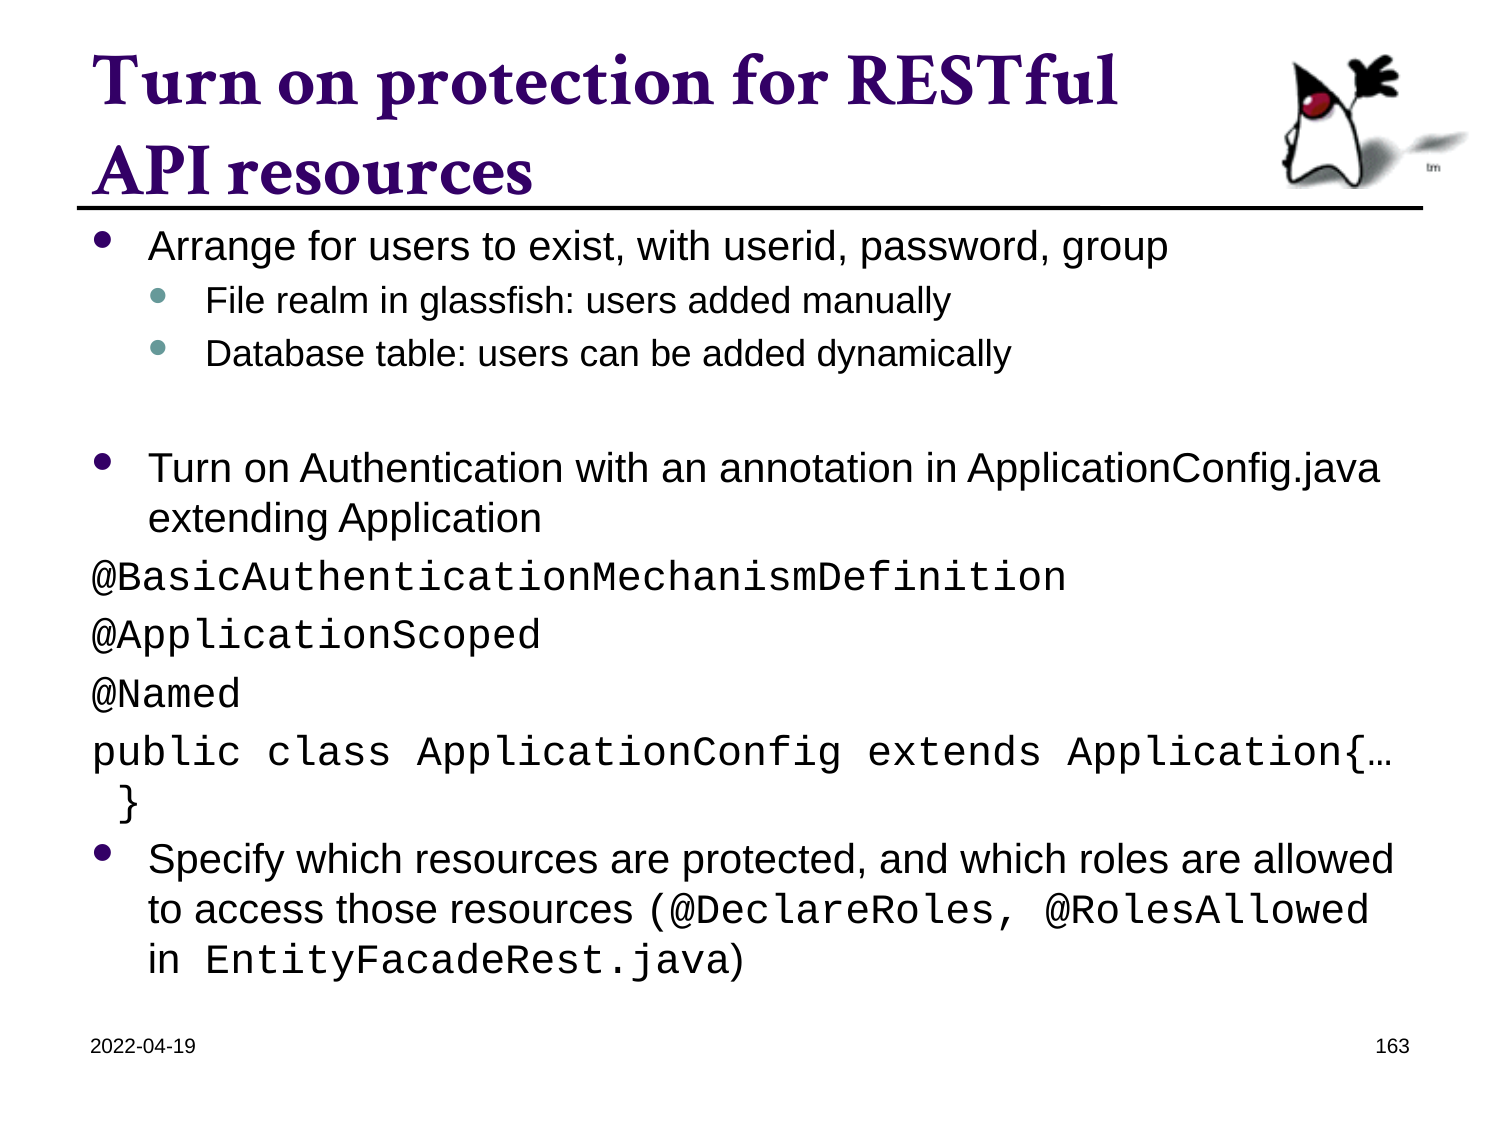

# Turn on protection for RESTful API resources
Arrange for users to exist, with userid, password, group
File realm in glassfish: users added manually
Database table: users can be added dynamically

Turn on Authentication with an annotation in ApplicationConfig.java extending Application
@BasicAuthenticationMechanismDefinition
@ApplicationScoped
@Named
public class ApplicationConfig extends Application{…  }
Specify which resources are protected, and which roles are allowed to access those resources (@DeclareRoles, @RolesAllowed in EntityFacadeRest.java)
2022-04-19
163